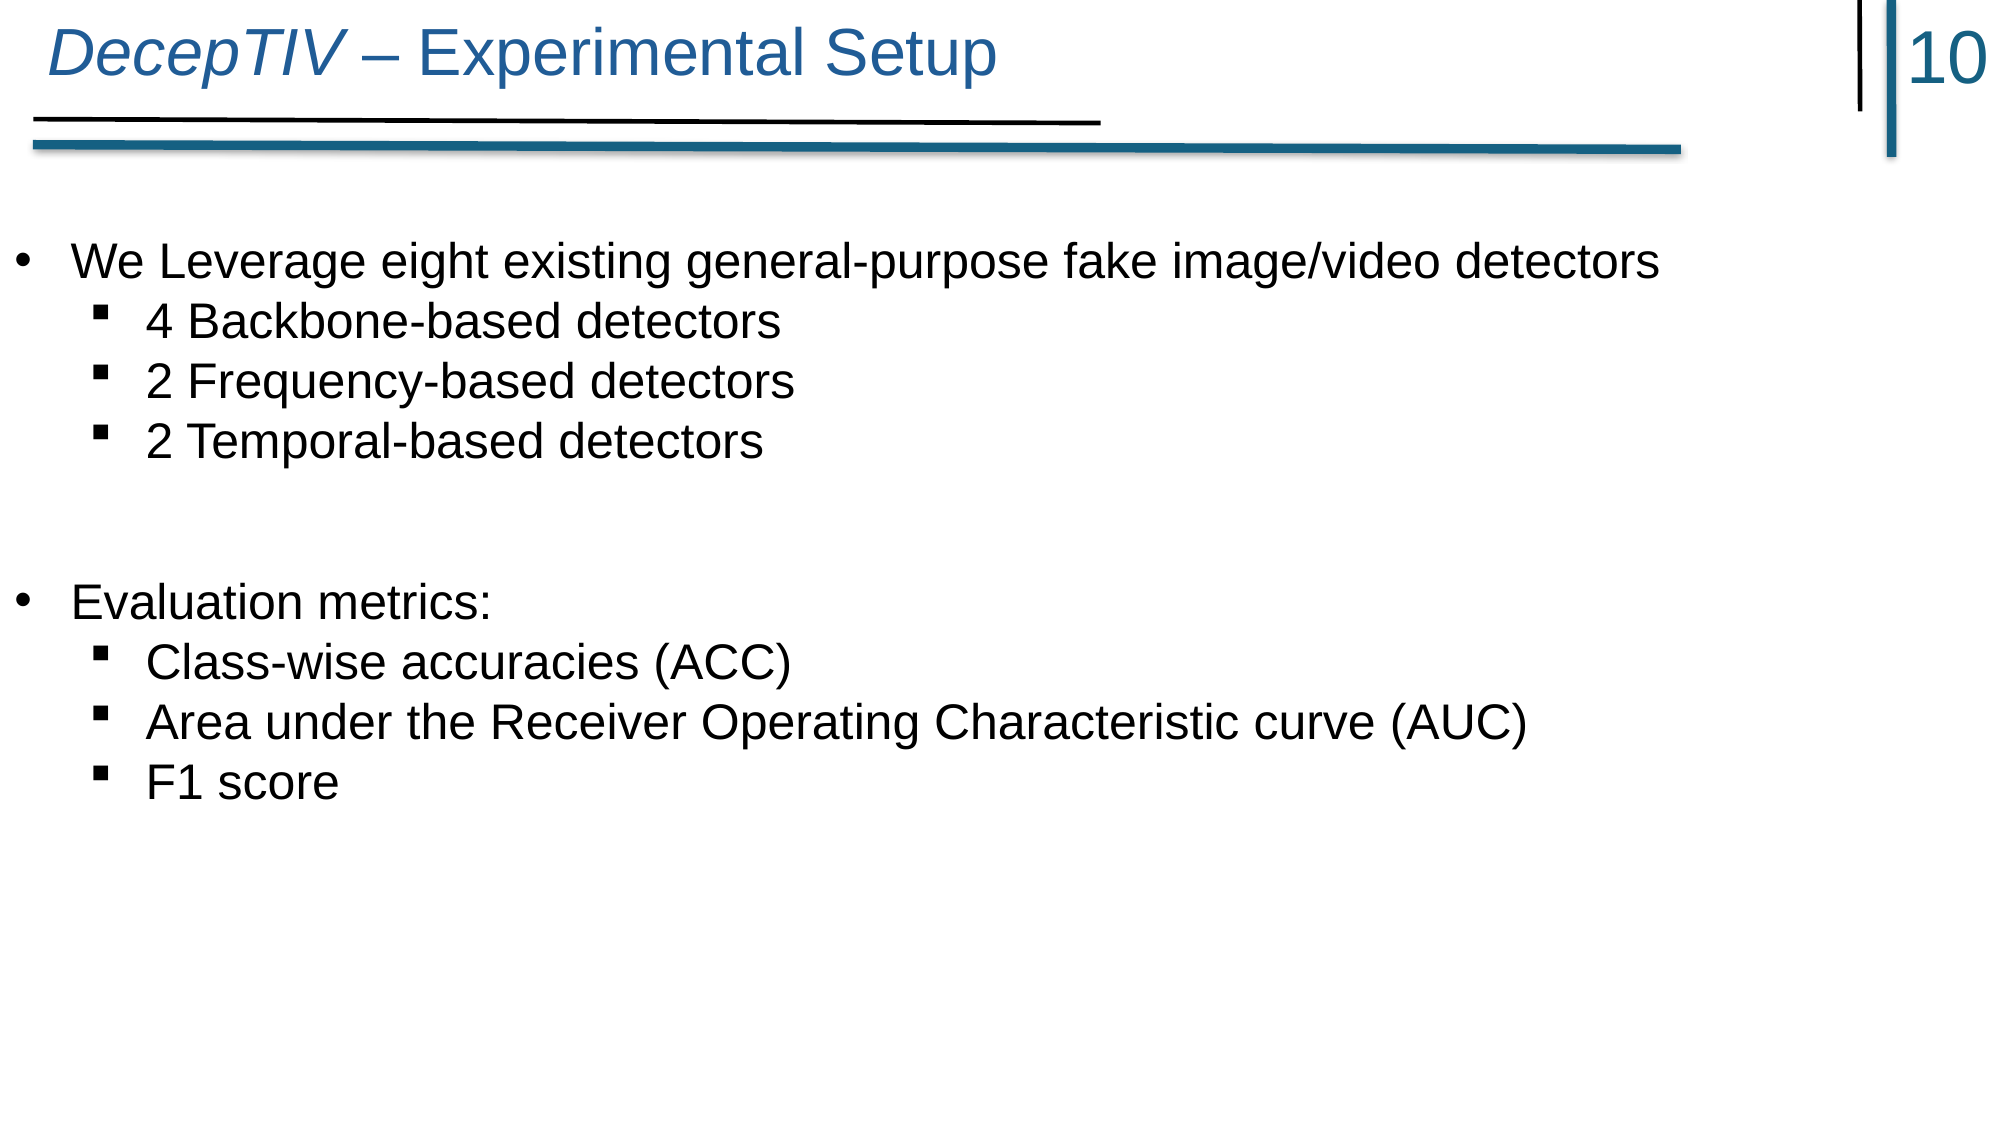

10
DecepTIV – Experimental Setup

We Leverage eight existing general-purpose fake image/video detectors
4 Backbone-based detectors
2 Frequency-based detectors
2 Temporal-based detectors
Evaluation metrics:
Class-wise accuracies (ACC)
Area under the Receiver Operating Characteristic curve (AUC)
F1 score